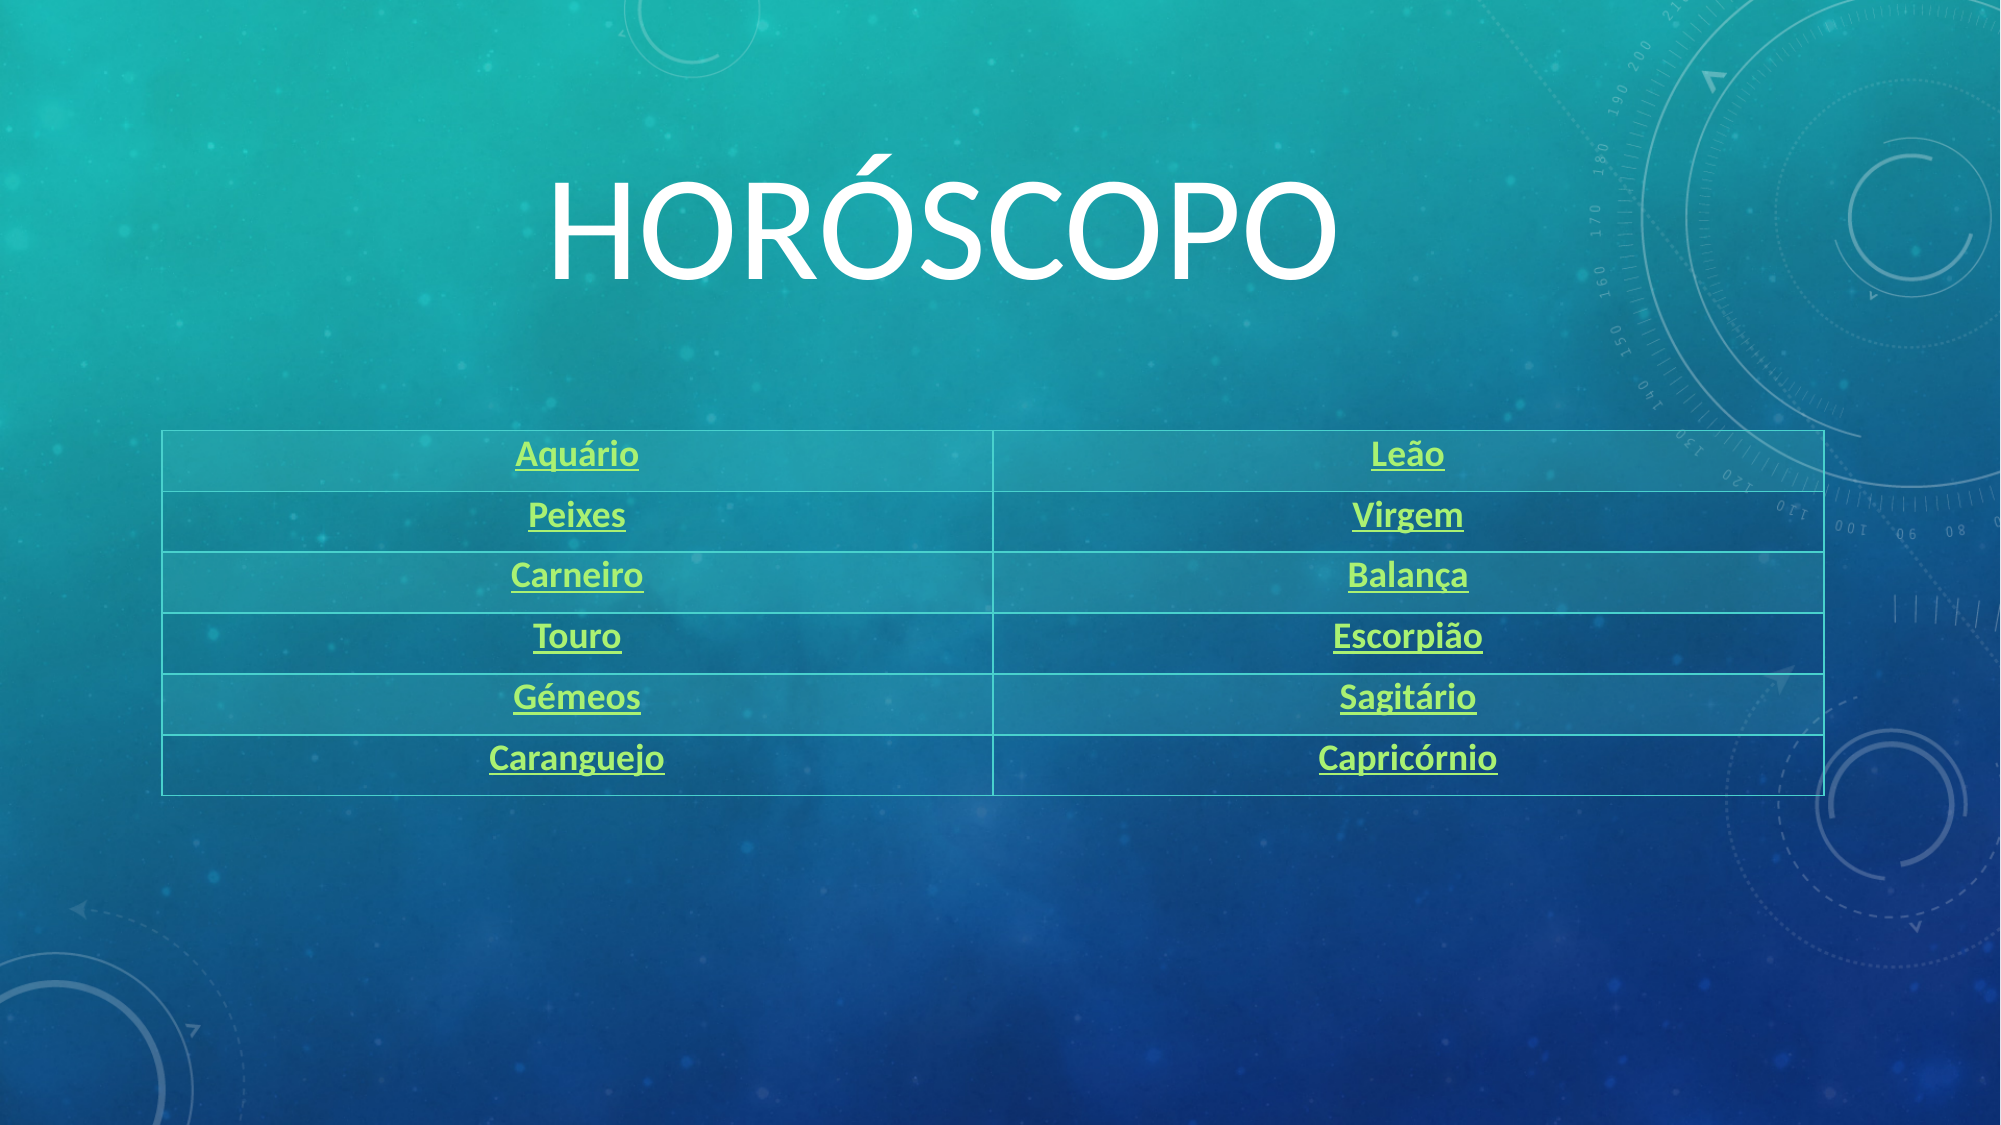

# horóscopo
| Aquário | Leão |
| --- | --- |
| Peixes | Virgem |
| Carneiro | Balança |
| Touro | Escorpião |
| Gémeos | Sagitário |
| Caranguejo | Capricórnio |